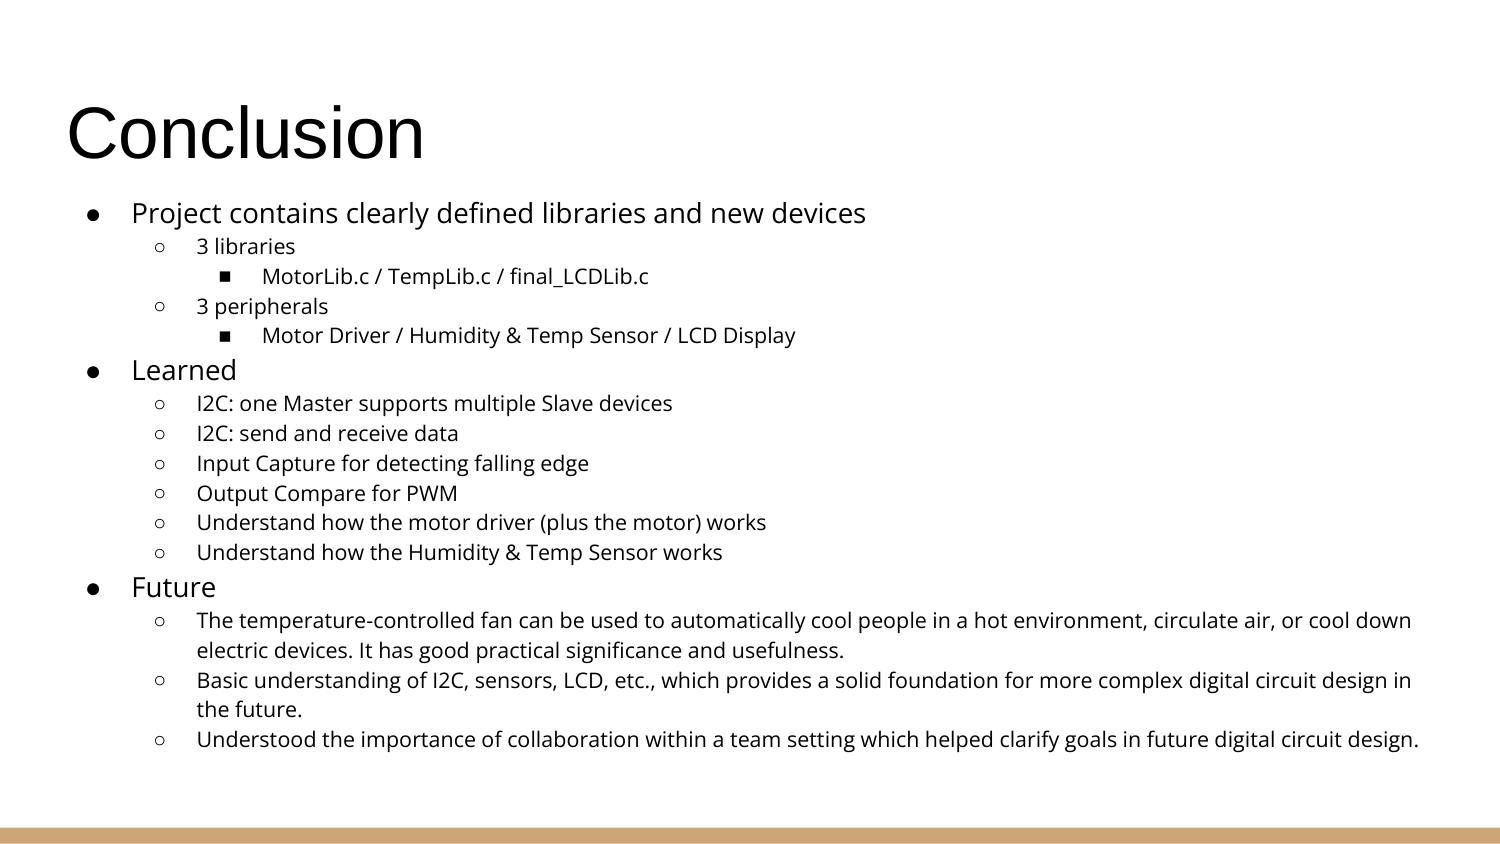

# Conclusion
Project contains clearly defined libraries and new devices
3 libraries
MotorLib.c / TempLib.c / final_LCDLib.c
3 peripherals
Motor Driver / Humidity & Temp Sensor / LCD Display
Learned
I2C: one Master supports multiple Slave devices
I2C: send and receive data
Input Capture for detecting falling edge
Output Compare for PWM
Understand how the motor driver (plus the motor) works
Understand how the Humidity & Temp Sensor works
Future
The temperature-controlled fan can be used to automatically cool people in a hot environment, circulate air, or cool down electric devices. It has good practical significance and usefulness.
Basic understanding of I2C, sensors, LCD, etc., which provides a solid foundation for more complex digital circuit design in the future.
Understood the importance of collaboration within a team setting which helped clarify goals in future digital circuit design.